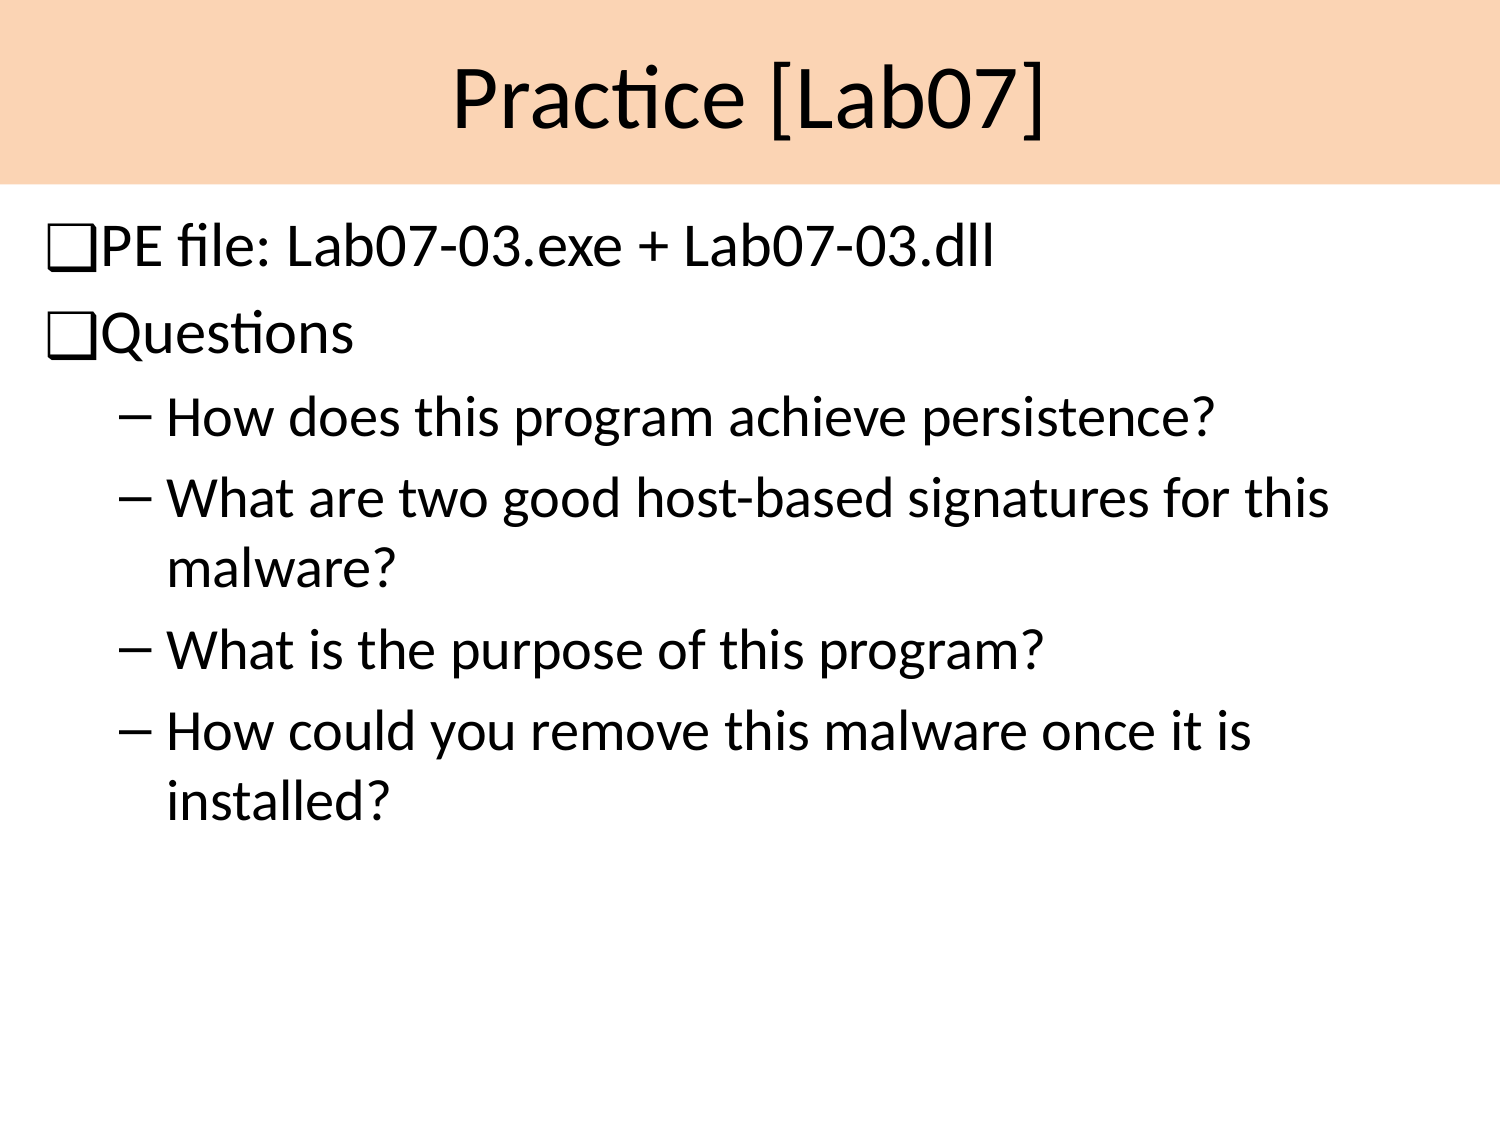

# Practice [Lab07]
PE file: Lab07-03.exe + Lab07-03.dll
Questions
How does this program achieve persistence?
What are two good host-based signatures for this malware?
What is the purpose of this program?
How could you remove this malware once it is installed?